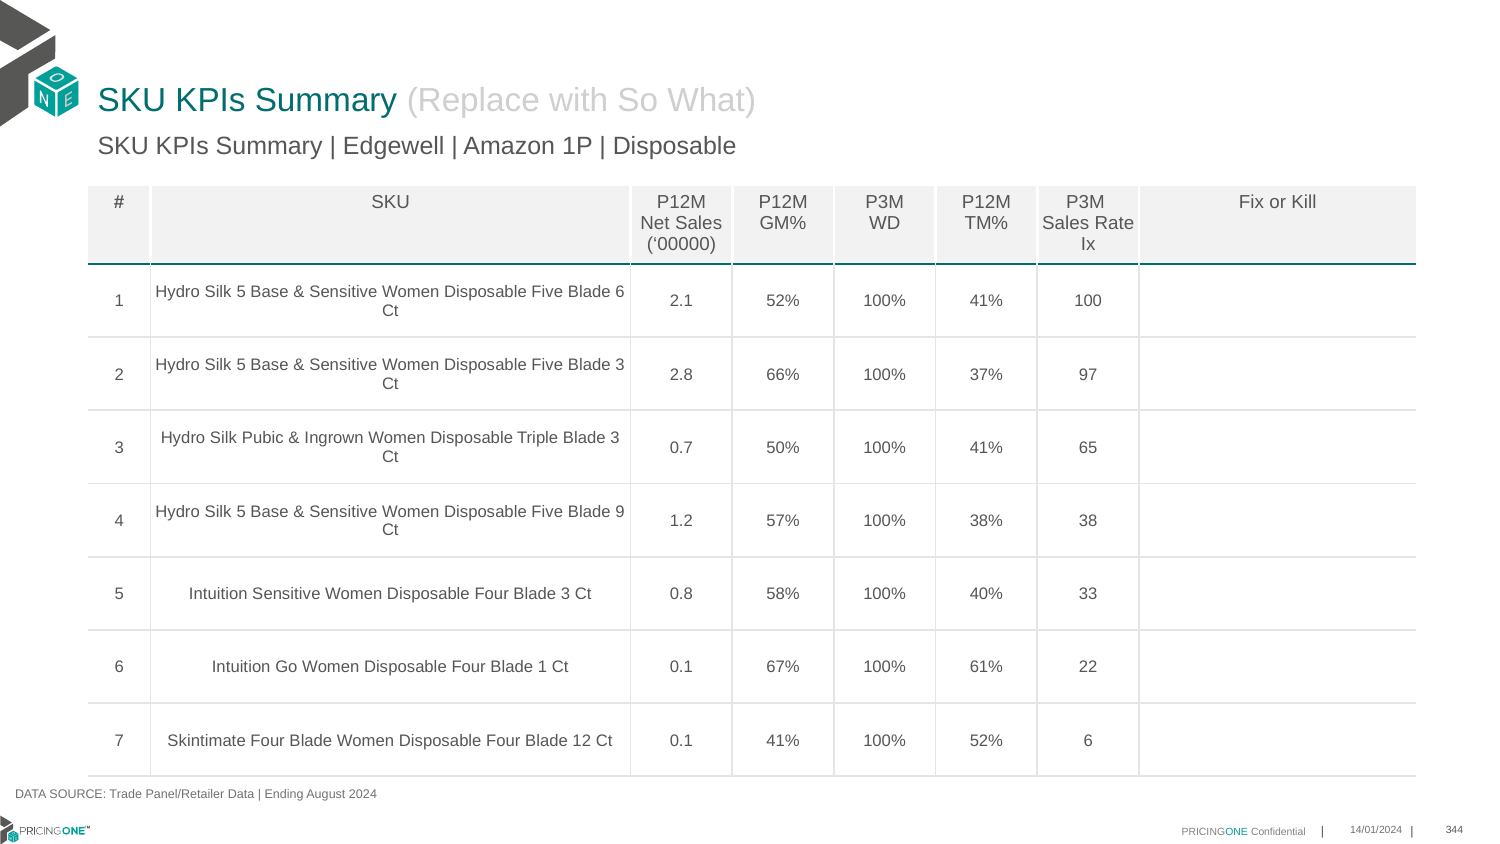

# SKU KPIs Summary (Replace with So What)
SKU KPIs Summary | Edgewell | Amazon 1P | Disposable
| # | SKU | P12M Net Sales (‘00000) | P12M GM% | P3M WD | P12M TM% | P3M Sales Rate Ix | Fix or Kill |
| --- | --- | --- | --- | --- | --- | --- | --- |
| 1 | Hydro Silk 5 Base & Sensitive Women Disposable Five Blade 6 Ct | 2.1 | 52% | 100% | 41% | 100 |  |
| 2 | Hydro Silk 5 Base & Sensitive Women Disposable Five Blade 3 Ct | 2.8 | 66% | 100% | 37% | 97 |  |
| 3 | Hydro Silk Pubic & Ingrown Women Disposable Triple Blade 3 Ct | 0.7 | 50% | 100% | 41% | 65 |  |
| 4 | Hydro Silk 5 Base & Sensitive Women Disposable Five Blade 9 Ct | 1.2 | 57% | 100% | 38% | 38 |  |
| 5 | Intuition Sensitive Women Disposable Four Blade 3 Ct | 0.8 | 58% | 100% | 40% | 33 |  |
| 6 | Intuition Go Women Disposable Four Blade 1 Ct | 0.1 | 67% | 100% | 61% | 22 |  |
| 7 | Skintimate Four Blade Women Disposable Four Blade 12 Ct | 0.1 | 41% | 100% | 52% | 6 |  |
DATA SOURCE: Trade Panel/Retailer Data | Ending August 2024

14/01/2024
344